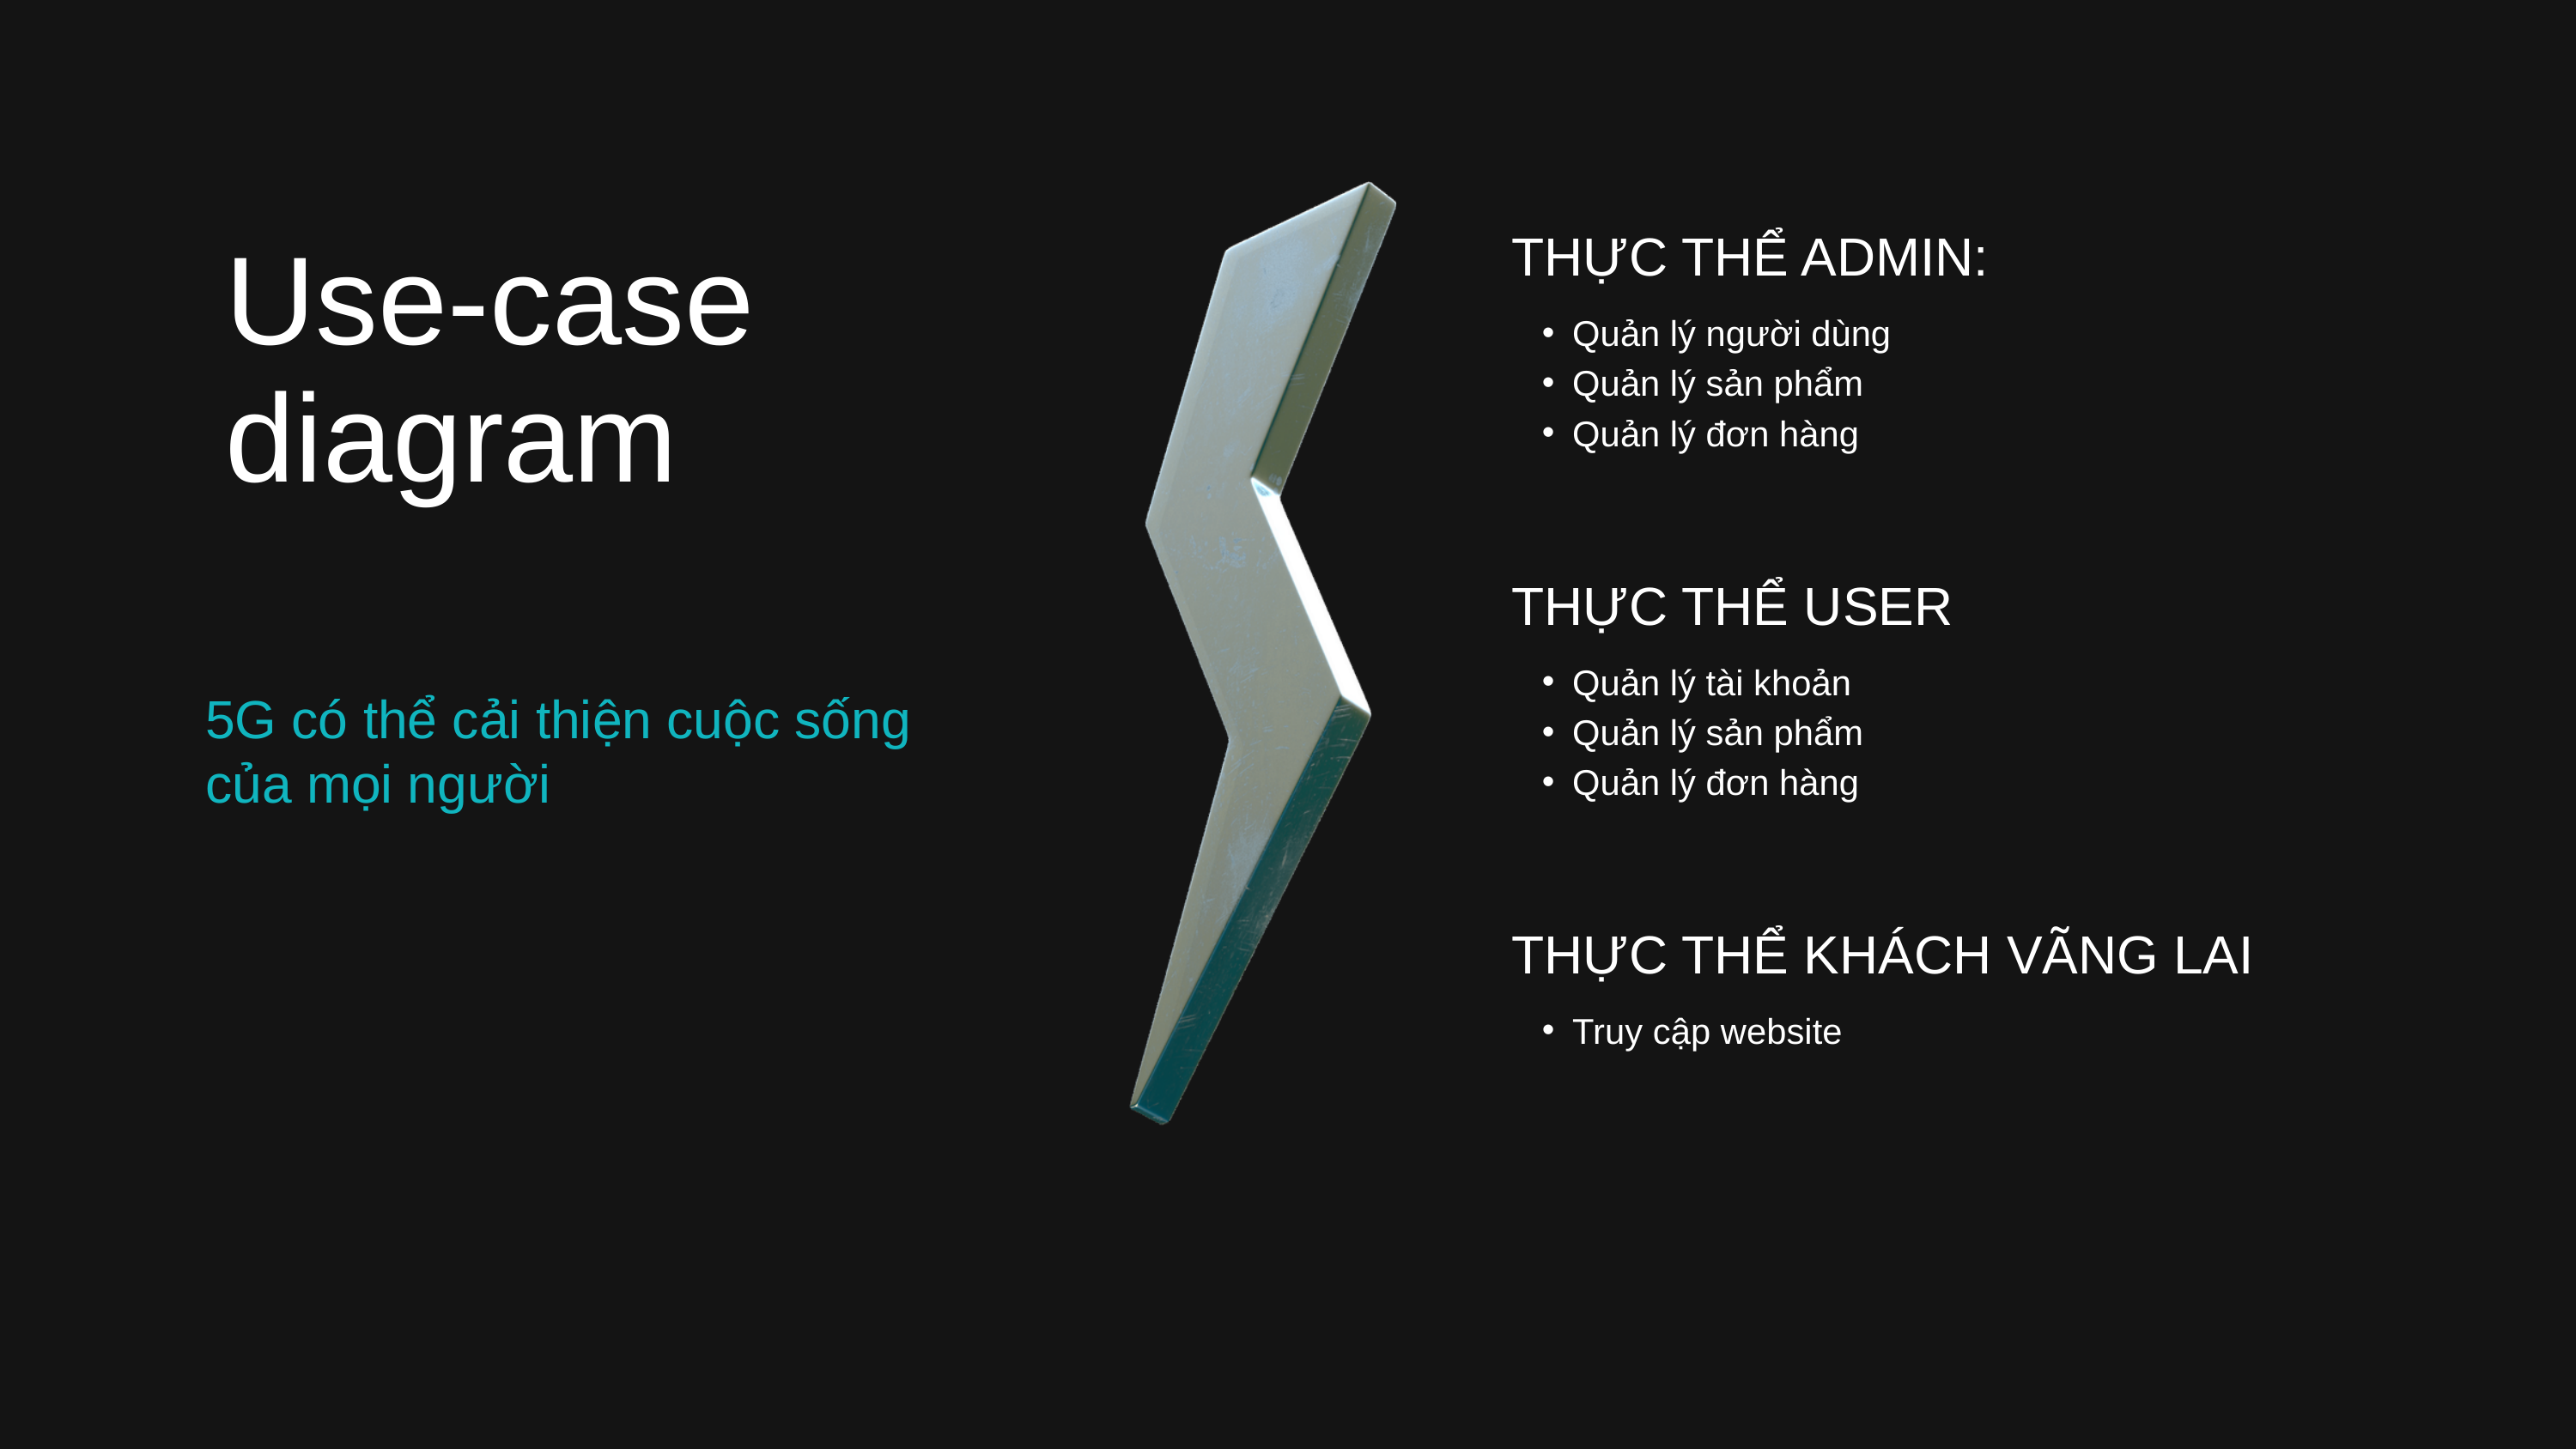

THỰC THỂ ADMIN:
Quản lý người dùng
Quản lý sản phẩm
Quản lý đơn hàng
Use-case diagram

5G có thể cải thiện cuộc sống
của mọi người
THỰC THỂ USER
Quản lý tài khoản
Quản lý sản phẩm
Quản lý đơn hàng
THỰC THỂ KHÁCH VÃNG LAI
Truy cập website